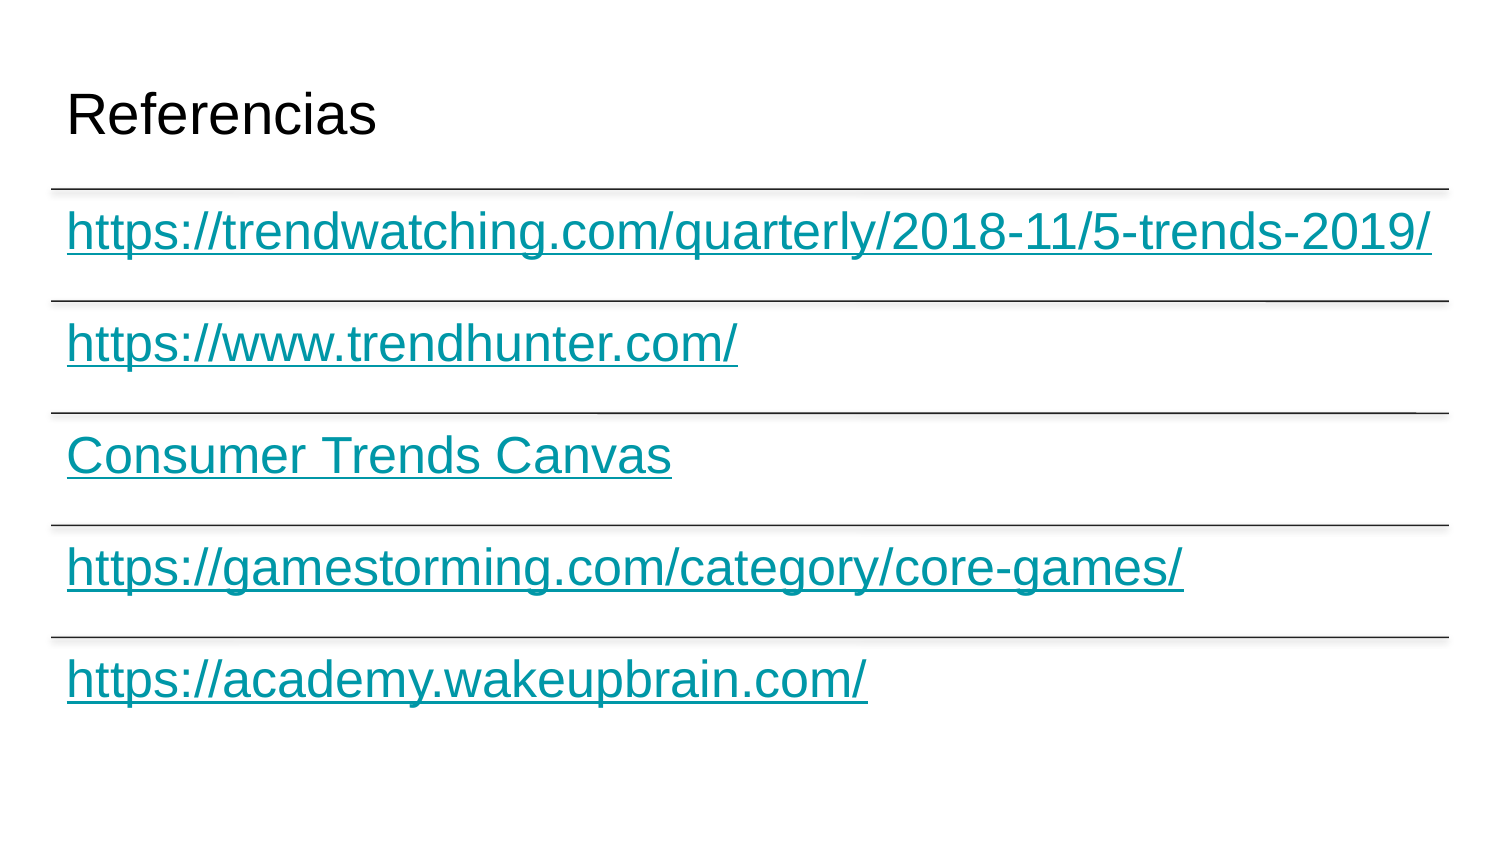

# Referencias
https://trendwatching.com/quarterly/2018-11/5-trends-2019/
https://www.trendhunter.com/
Consumer Trends Canvas
https://gamestorming.com/category/core-games/
https://academy.wakeupbrain.com/